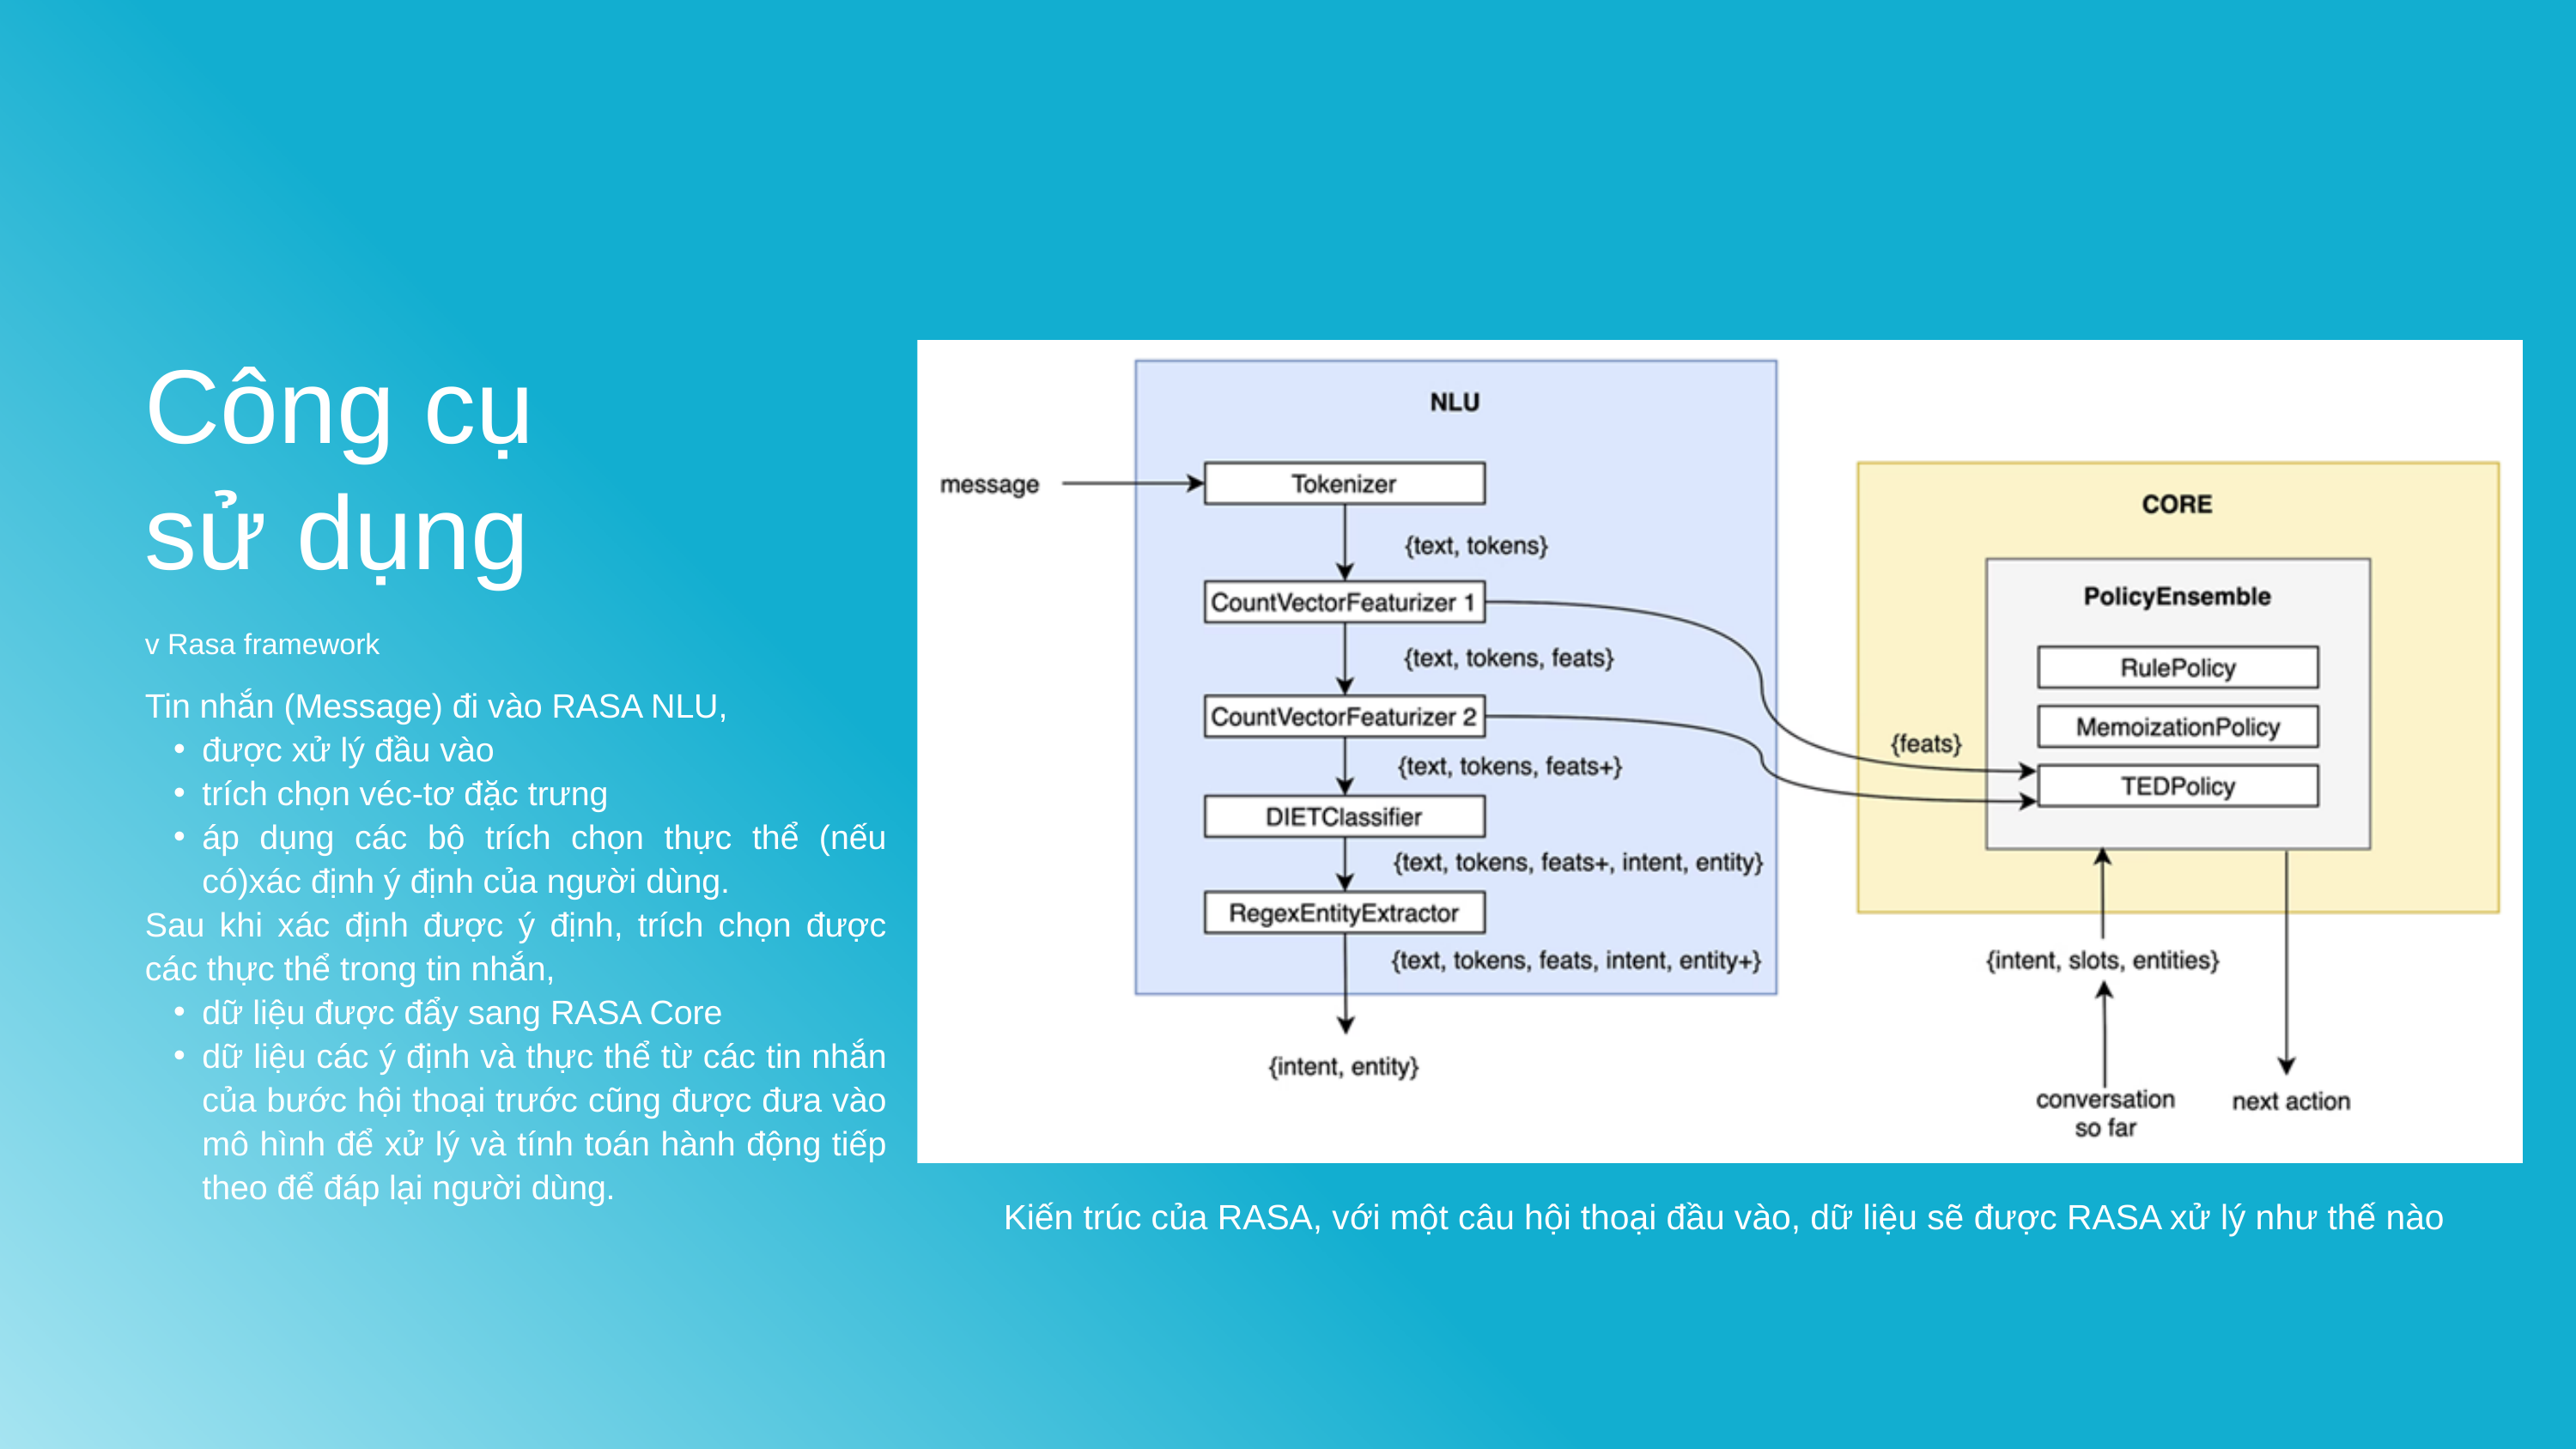

Công cụ
sử dụng
v Rasa framework

Tin nhắn (Message) đi vào RASA NLU,
được xử lý đầu vào
trích chọn véc-tơ đặc trưng
áp dụng các bộ trích chọn thực thể (nếu có)xác định ý định của người dùng.
Sau khi xác định được ý định, trích chọn được các thực thể trong tin nhắn,
dữ liệu được đẩy sang RASA Core
dữ liệu các ý định và thực thể từ các tin nhắn của bước hội thoại trước cũng được đưa vào mô hình để xử lý và tính toán hành động tiếp theo để đáp lại người dùng.
 Kiến trúc của RASA, với một câu hội thoại đầu vào, dữ liệu sẽ được RASA xử lý như thế nào